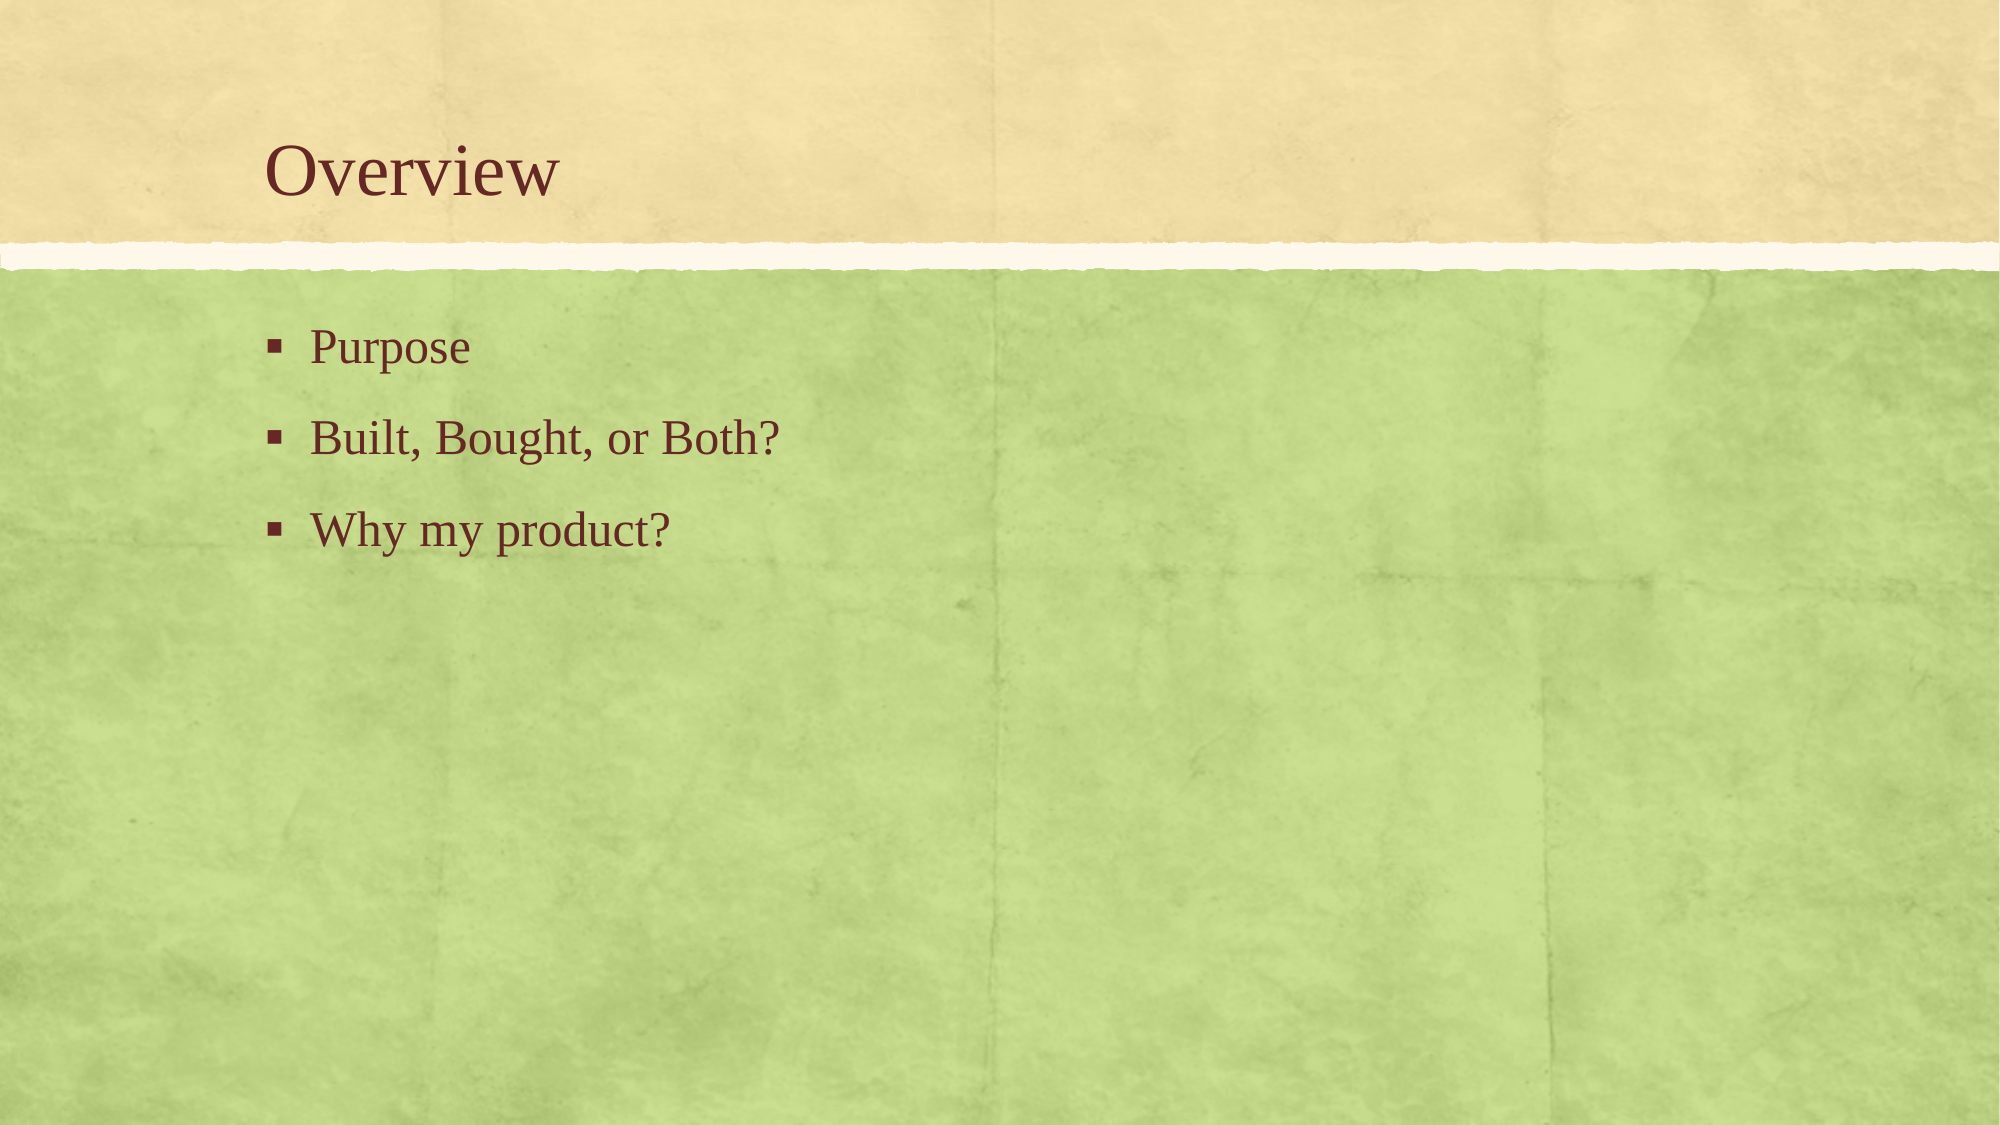

# Overview
Purpose
Built, Bought, or Both?
Why my product?